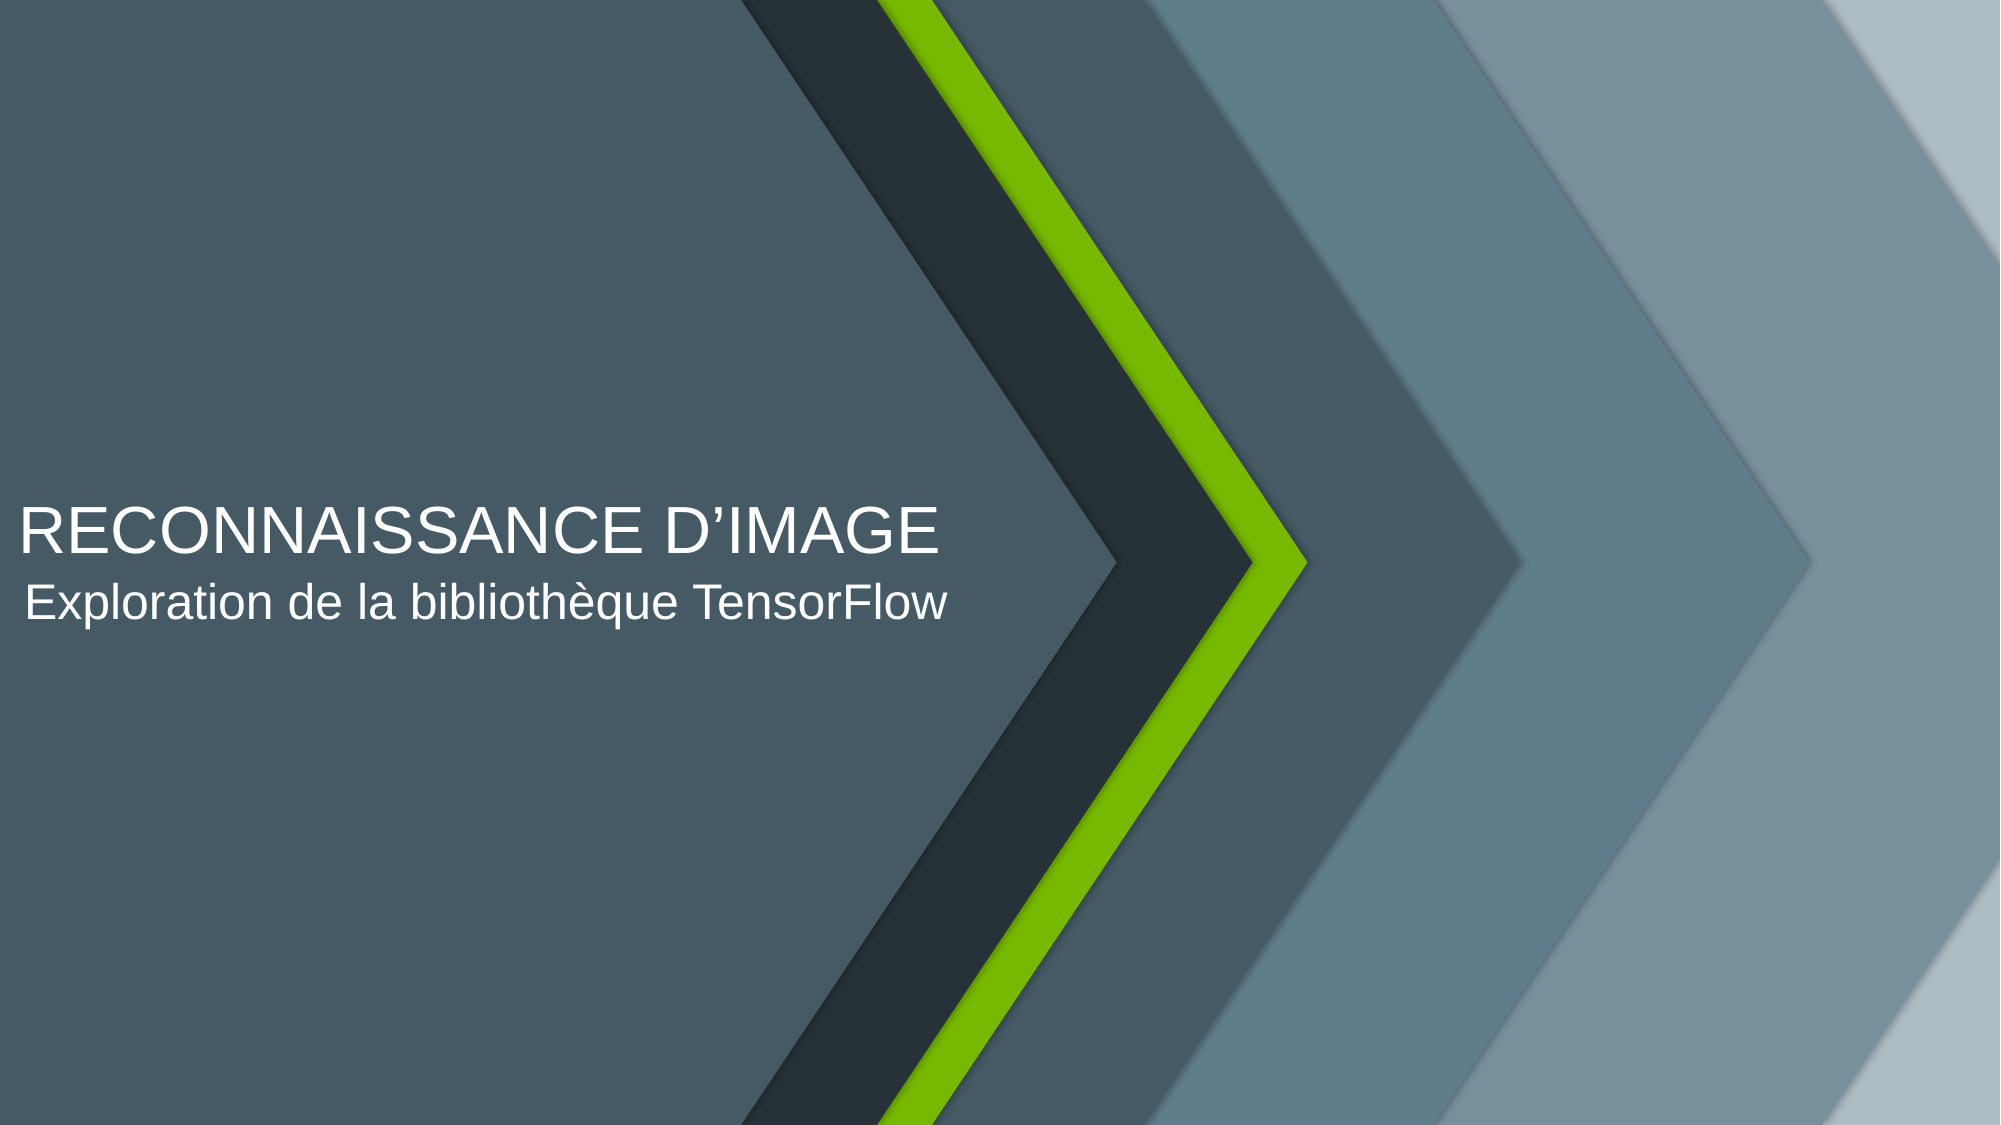

RECONNAISSANCE D’IMAGE
Exploration de la bibliothèque TensorFlow